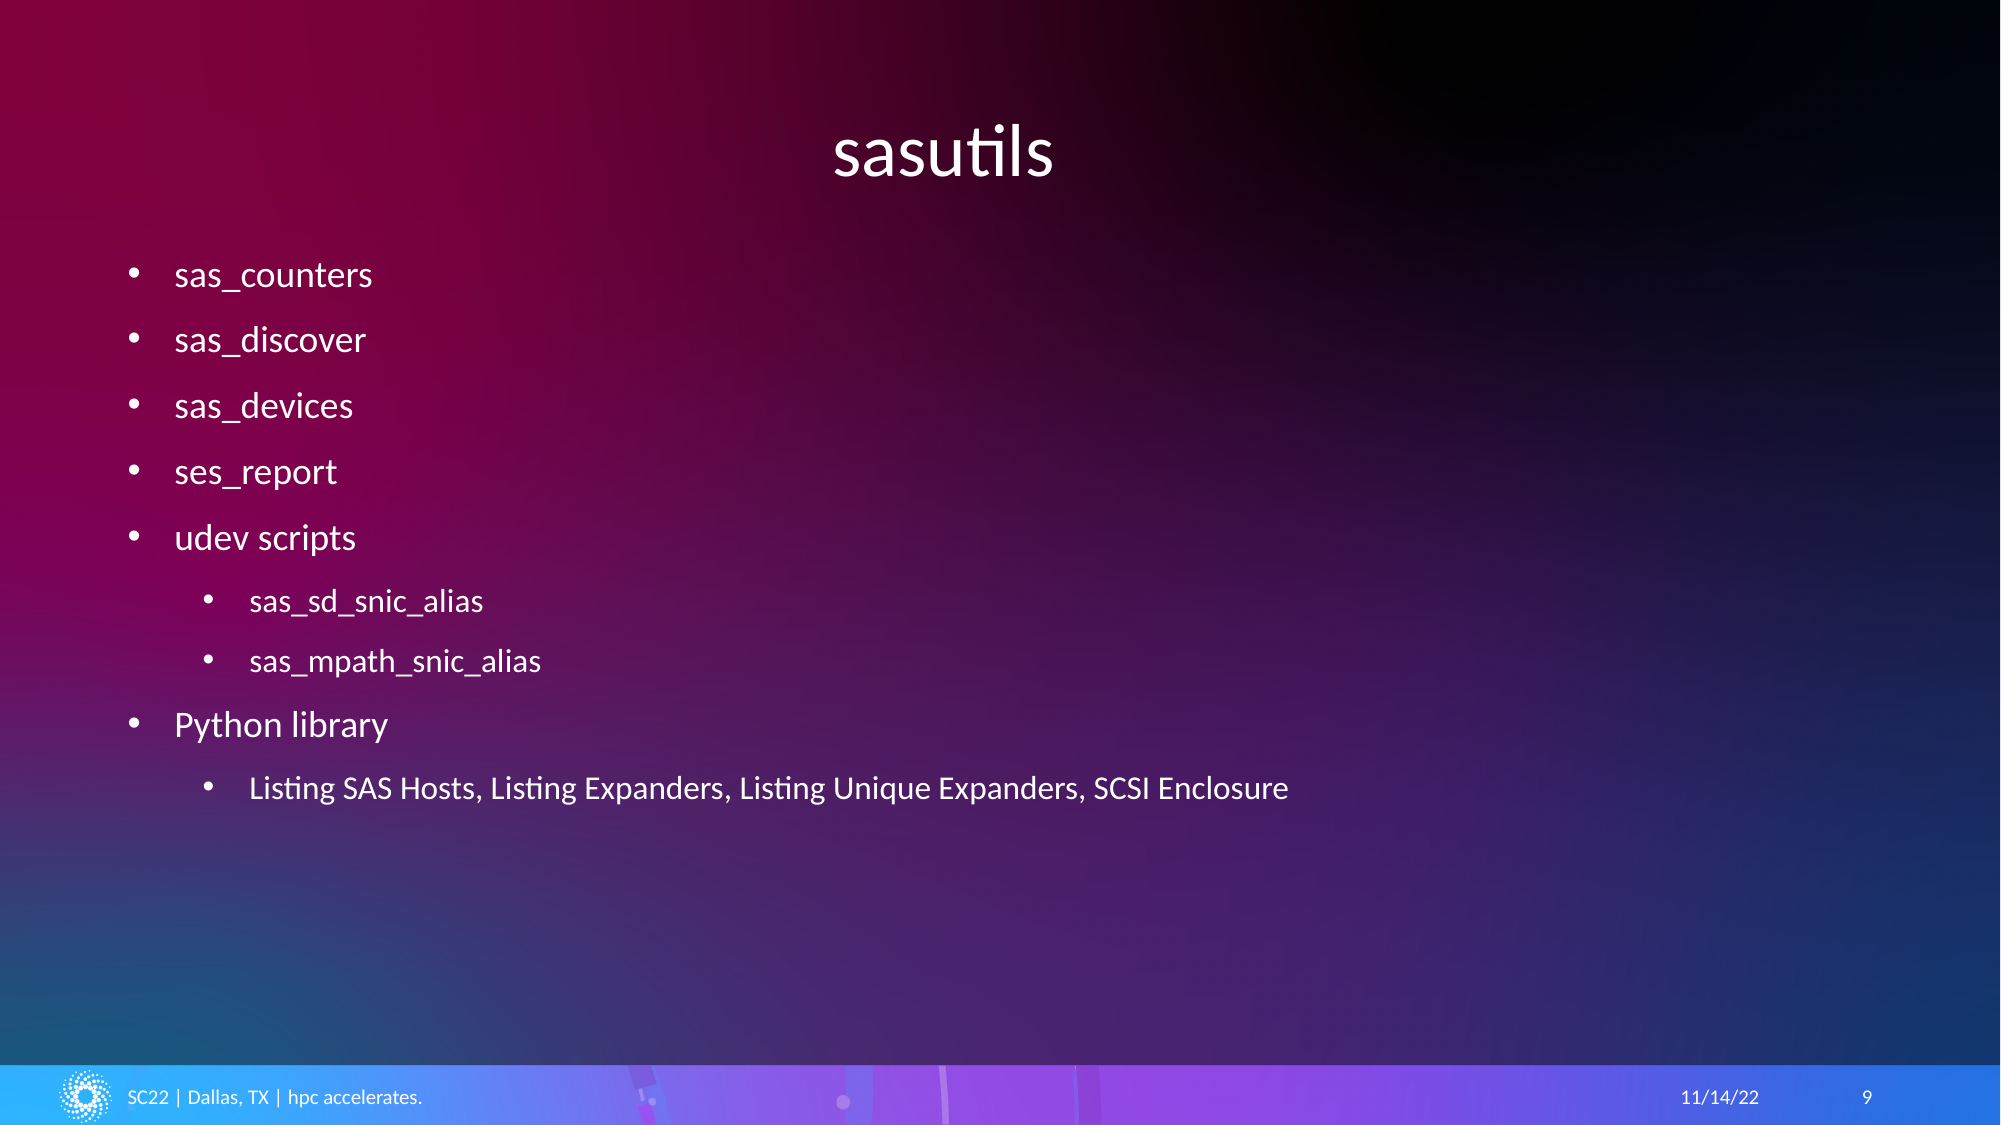

# sasutils
sas_counters
sas_discover
sas_devices
ses_report
udev scripts
sas_sd_snic_alias
sas_mpath_snic_alias
Python library
Listing SAS Hosts, Listing Expanders, Listing Unique Expanders, SCSI Enclosure
SC22 | Dallas, TX | hpc accelerates.
11/14/22
9